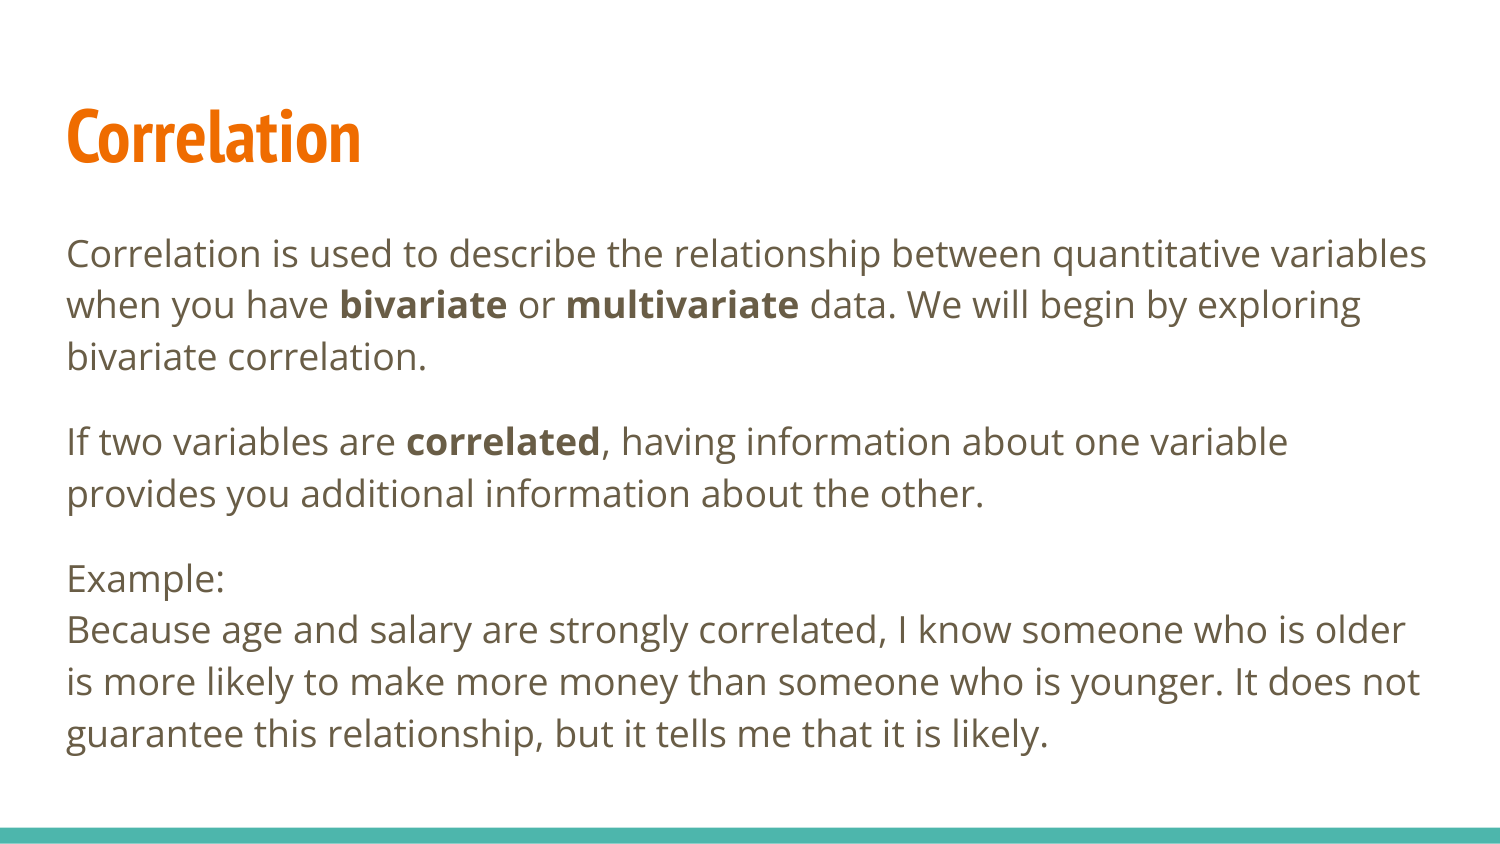

# Correlation
Correlation is used to describe the relationship between quantitative variables when you have bivariate or multivariate data. We will begin by exploring bivariate correlation.
If two variables are correlated, having information about one variable provides you additional information about the other.
Example:
Because age and salary are strongly correlated, I know someone who is older is more likely to make more money than someone who is younger. It does not guarantee this relationship, but it tells me that it is likely.